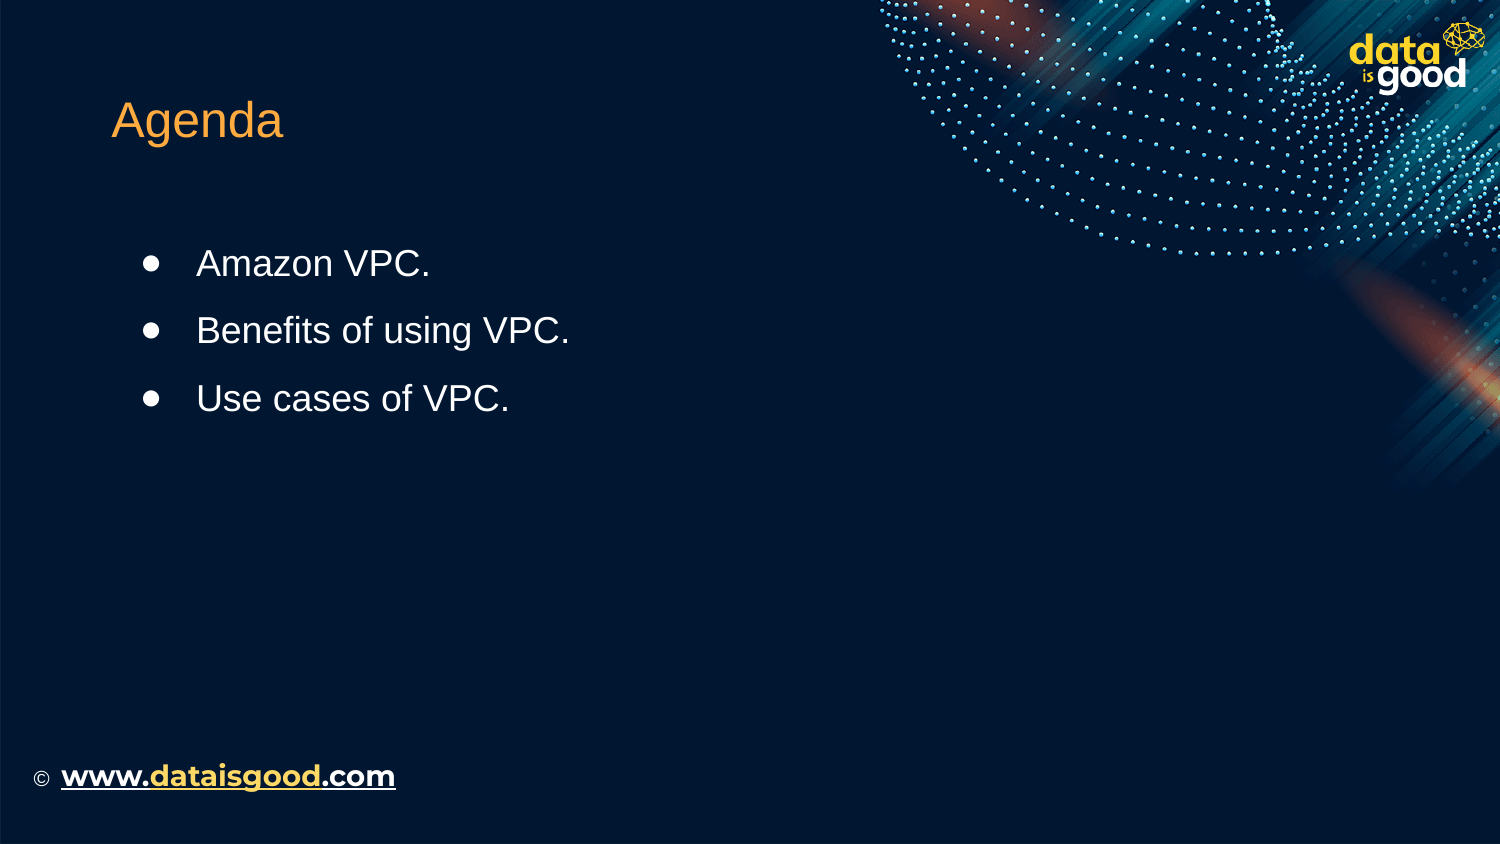

# Agenda
Amazon VPC.
Benefits of using VPC.
Use cases of VPC.